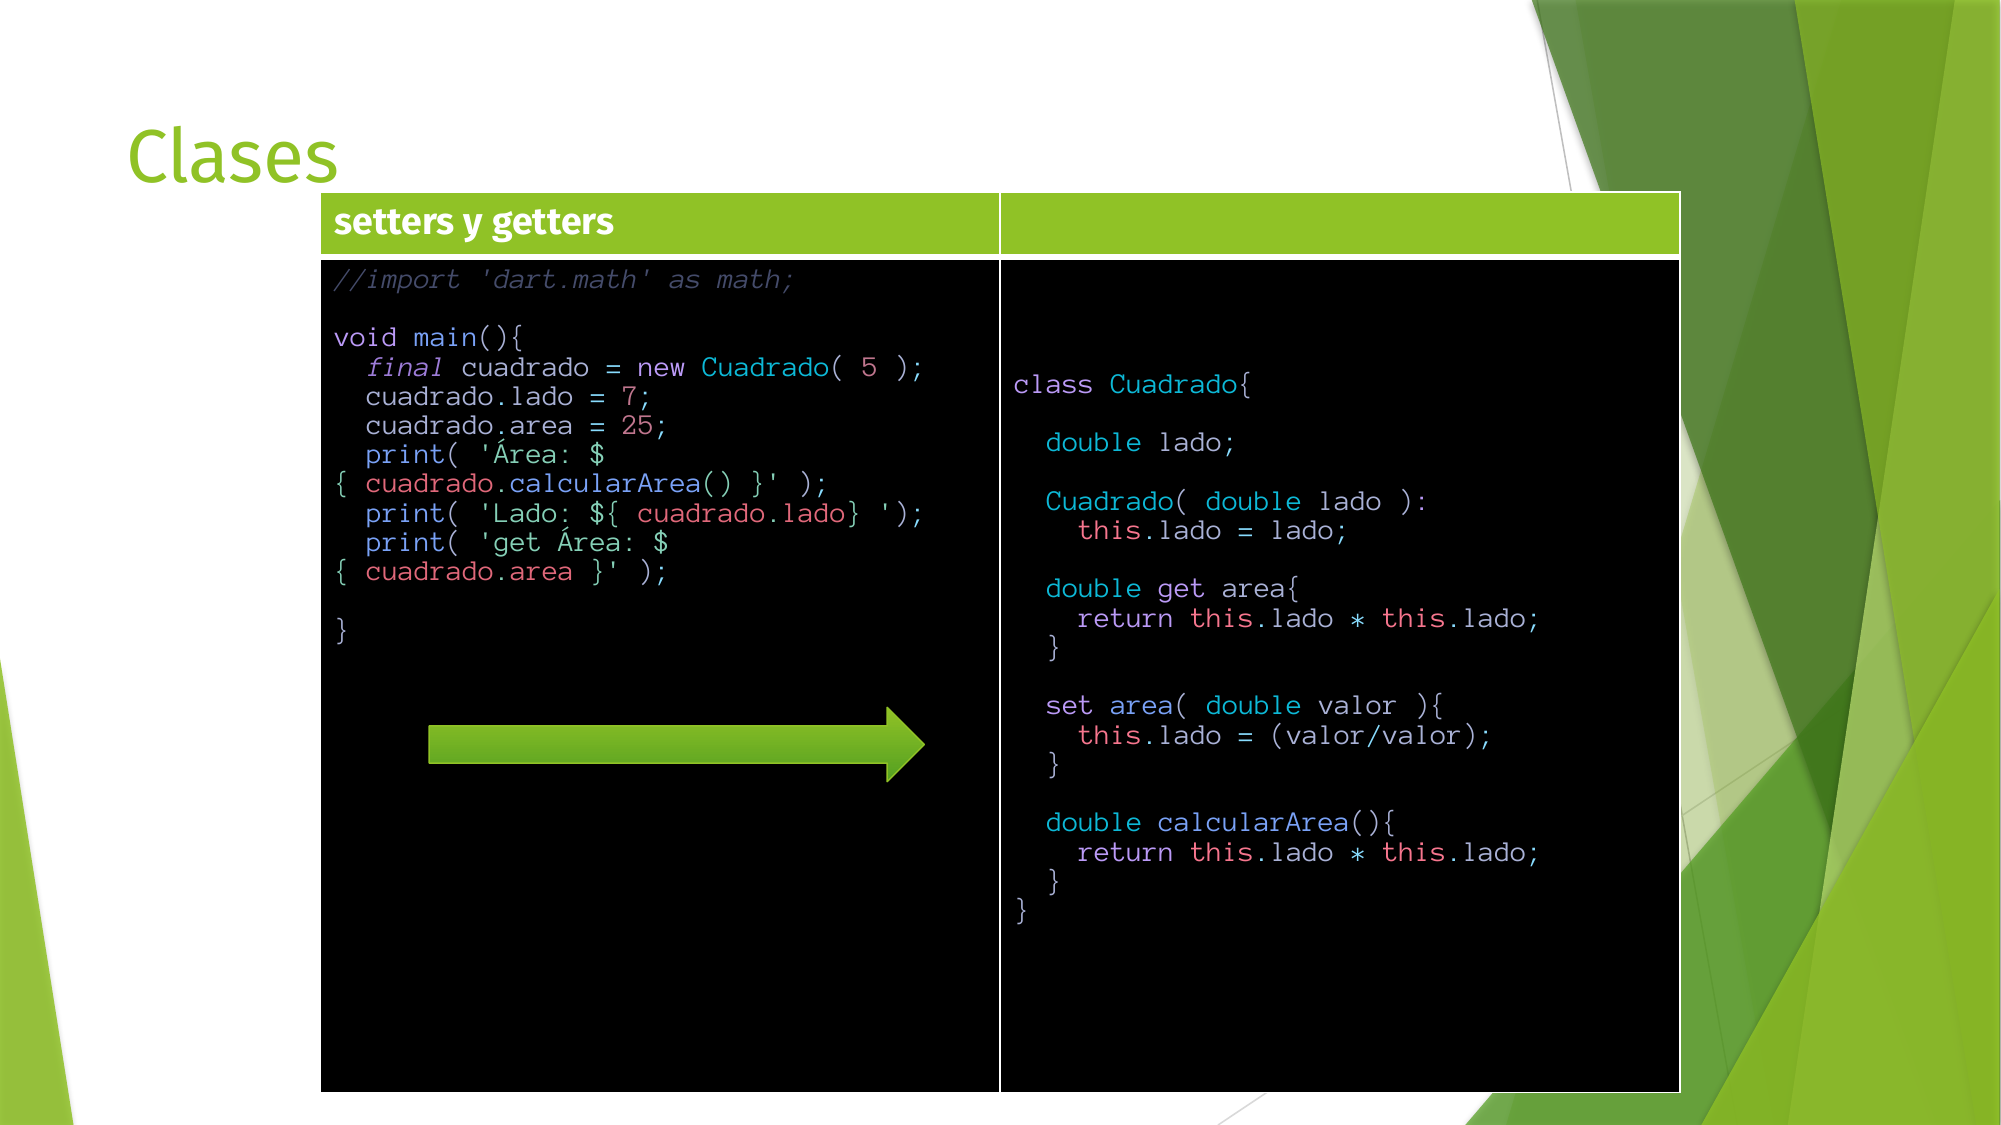

# Clases
| setters y getters |  |
| --- | --- |
| //import 'dart.math' as math; void main(){   final cuadrado = new Cuadrado( 5 );   cuadrado.lado = 7;   cuadrado.area = 25;   print( 'Área: ${ cuadrado.calcularArea() }' );   print( 'Lado: ${ cuadrado.lado} ');   print( 'get Área: ${ cuadrado.area }' );   } | class Cuadrado{     double lado;     Cuadrado( double lado ):     this.lado = lado;     double get area{     return this.lado \* this.lado;   }     set area( double valor ){     this.lado = (valor/valor);   }     double calcularArea(){     return this.lado \* this.lado;   } } |